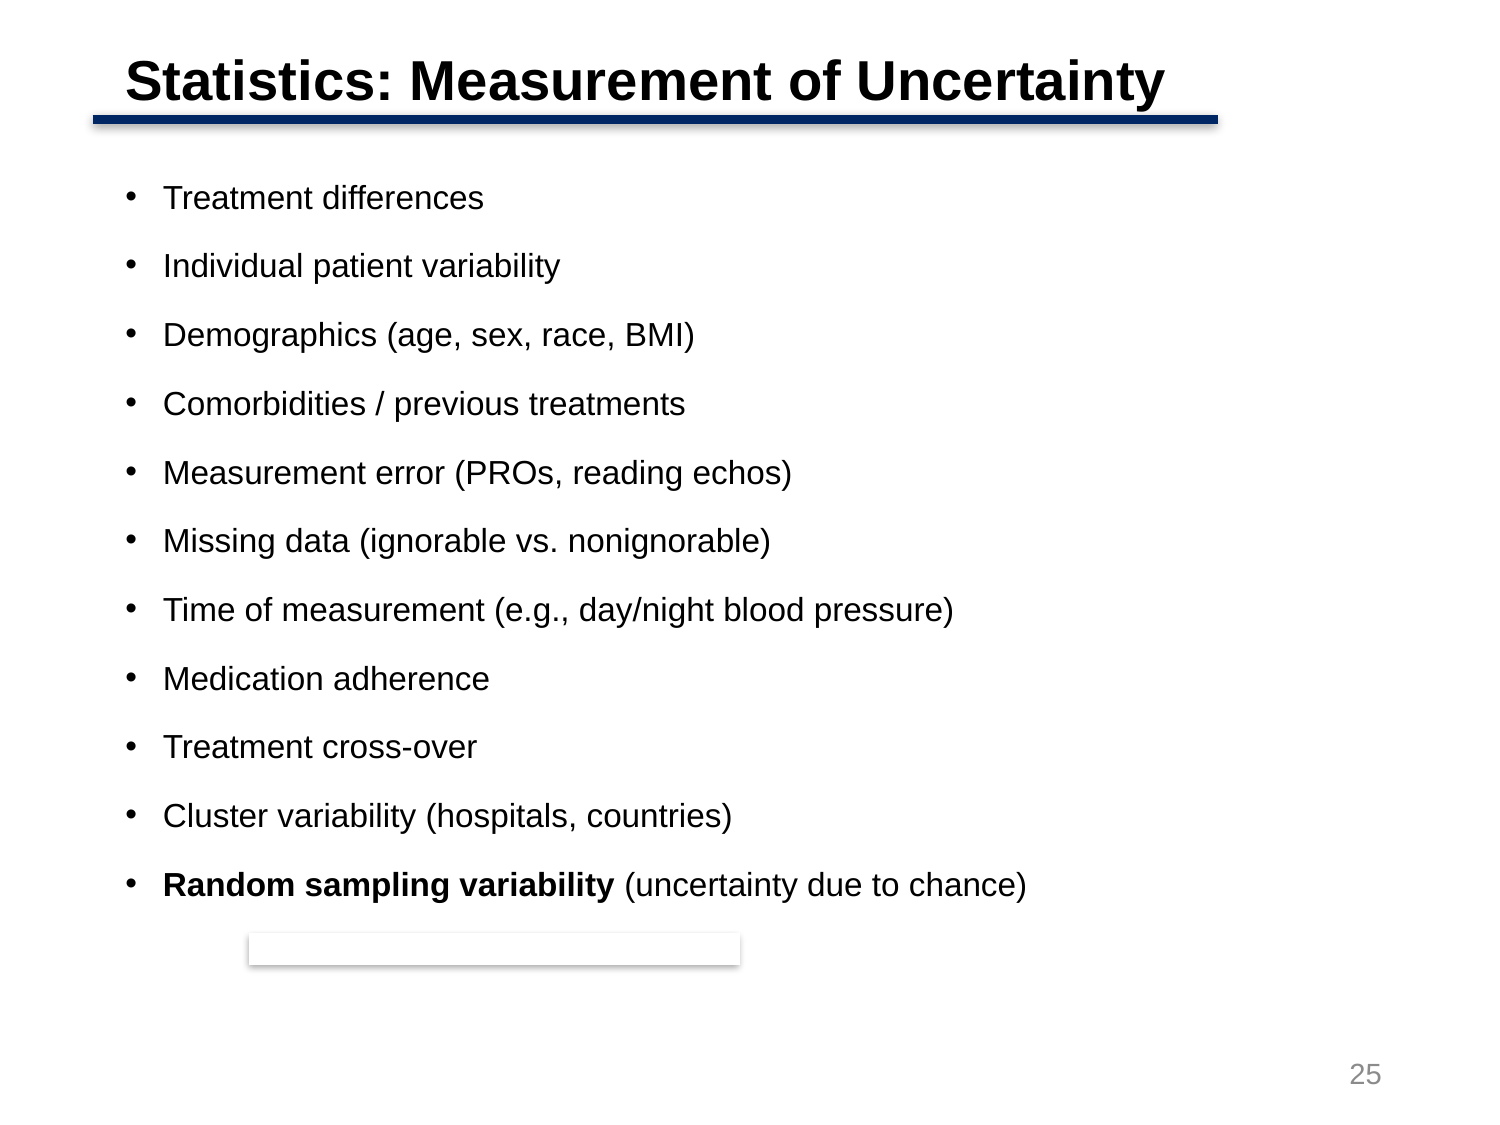

# Statistics: Measurement of Uncertainty
Treatment differences
Individual patient variability
Demographics (age, sex, race, BMI)
Comorbidities / previous treatments
Measurement error (PROs, reading echos)
Missing data (ignorable vs. nonignorable)
Time of measurement (e.g., day/night blood pressure)
Medication adherence
Treatment cross-over
Cluster variability (hospitals, countries)
Random sampling variability (uncertainty due to chance)

25